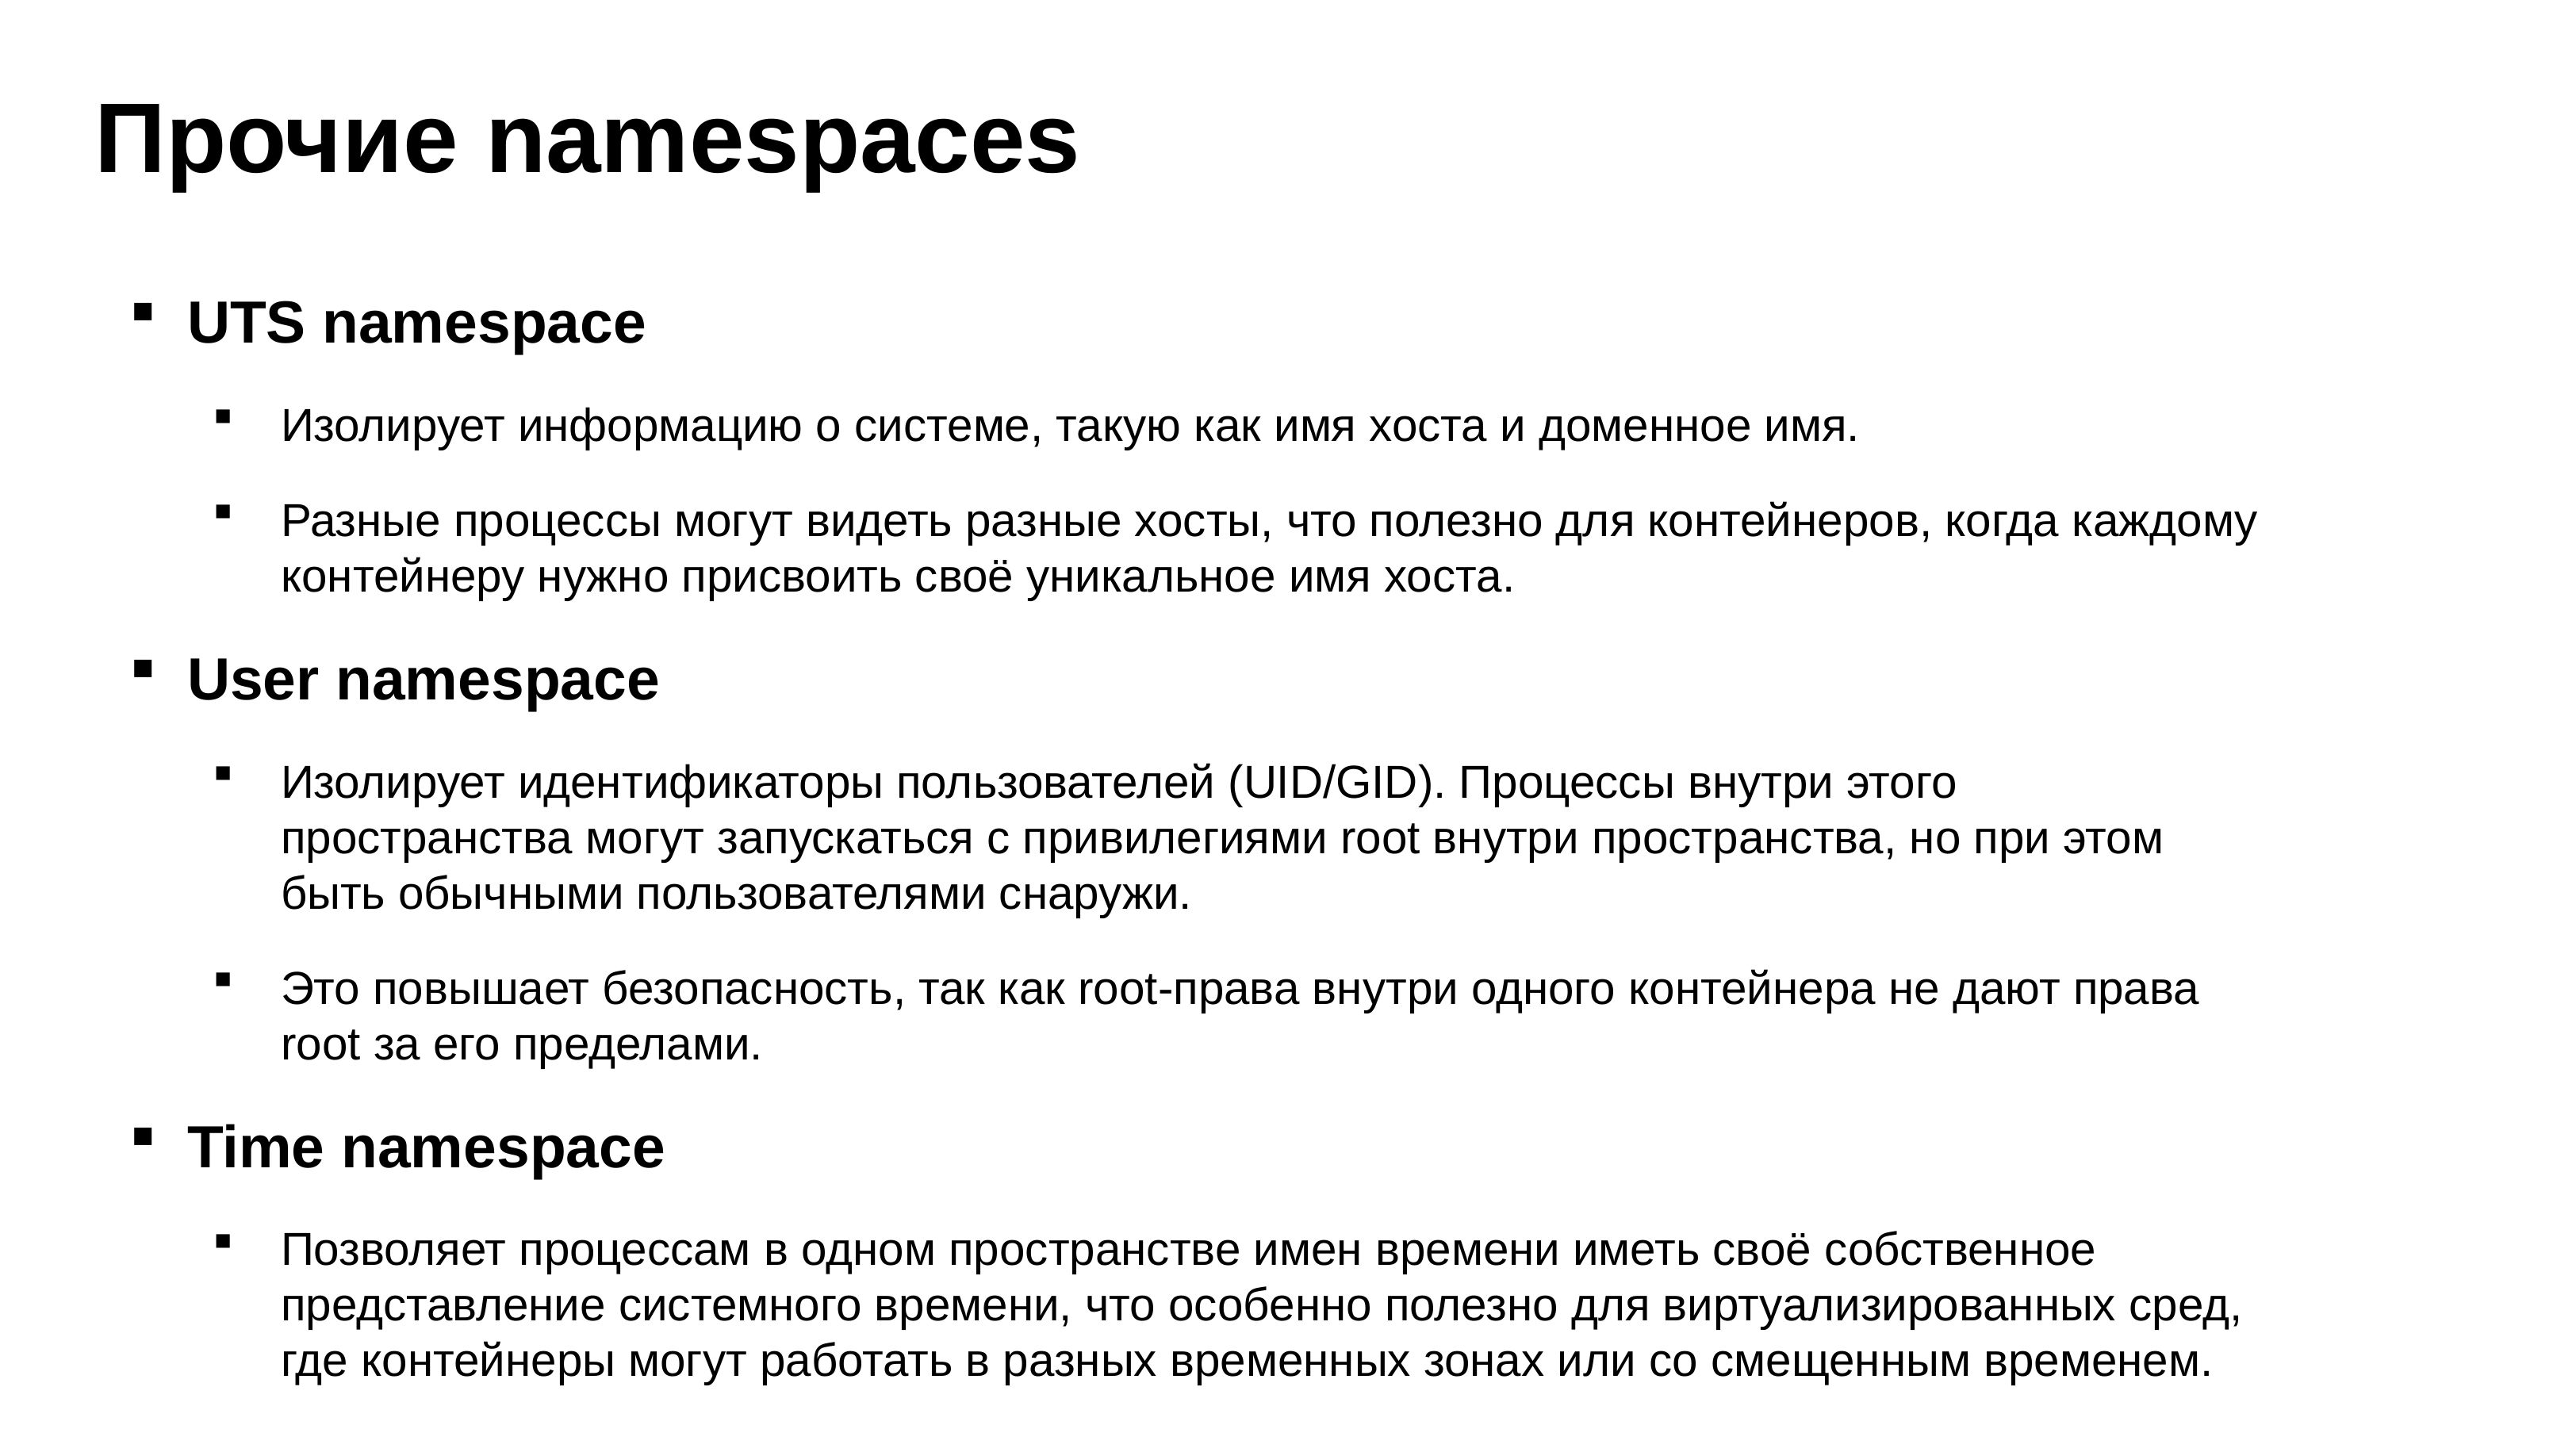

Прочие namespaces
UTS namespace
Изолирует информацию о системе, такую как имя хоста и доменное имя.
Разные процессы могут видеть разные хосты, что полезно для контейнеров, когда каждому контейнеру нужно присвоить своё уникальное имя хоста.
User namespace
Изолирует идентификаторы пользователей (UID/GID). Процессы внутри этого пространства могут запускаться с привилегиями root внутри пространства, но при этом быть обычными пользователями снаружи.
Это повышает безопасность, так как root-права внутри одного контейнера не дают права root за его пределами.
Time namespace
Позволяет процессам в одном пространстве имен времени иметь своё собственное представление системного времени, что особенно полезно для виртуализированных сред, где контейнеры могут работать в разных временных зонах или со смещенным временем.

12